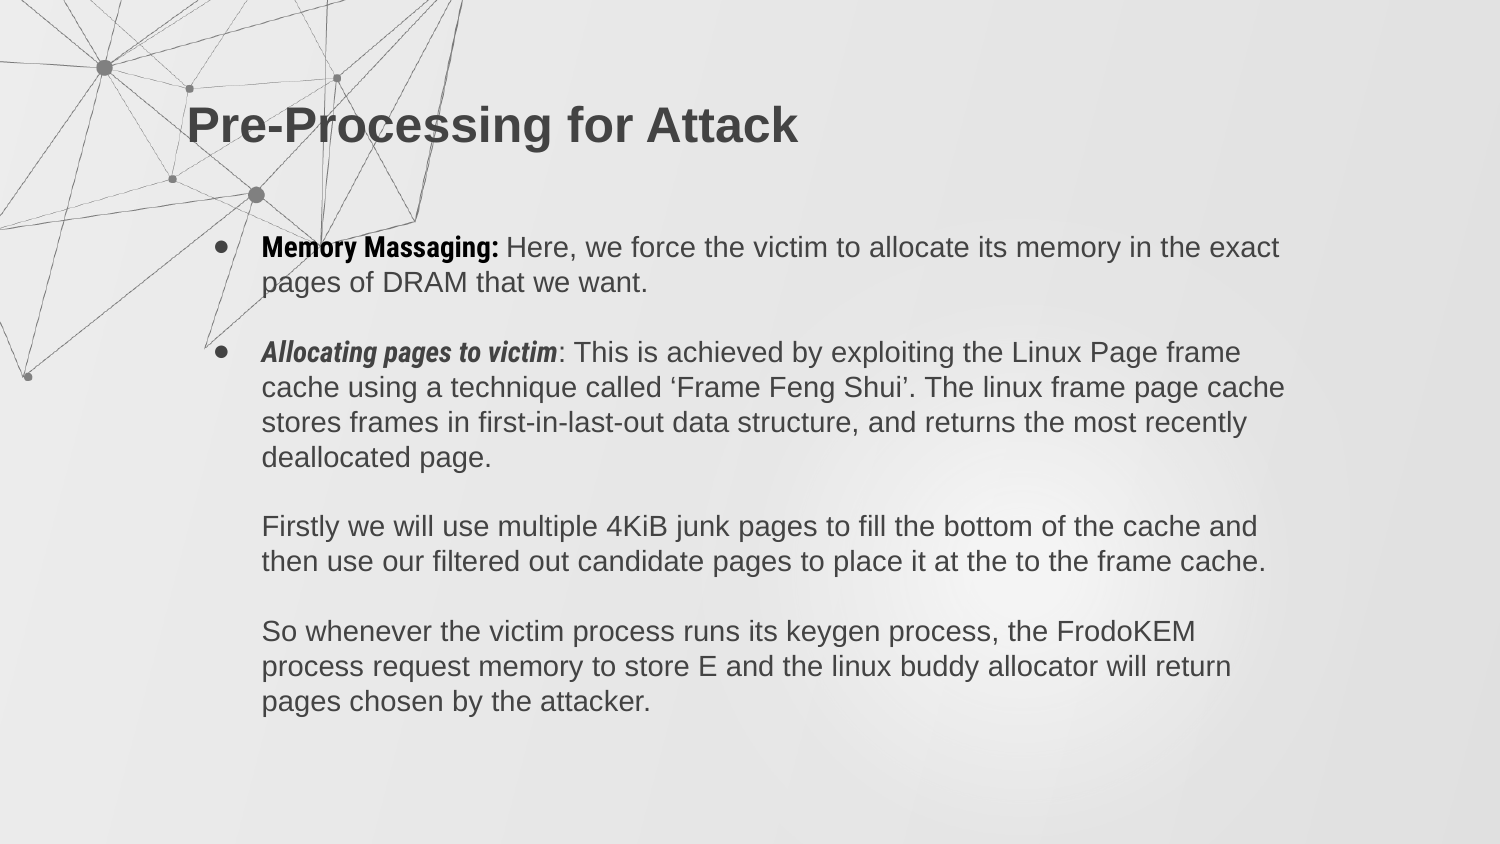

Pre-Processing for Attack

Memory Massaging: Here, we force the victim to allocate its memory in the exact pages of DRAM that we want.

Allocating pages to victim: This is achieved by exploiting the Linux Page frame cache using a technique called ‘Frame Feng Shui’. The linux frame page cache stores frames in first-in-last-out data structure, and returns the most recently deallocated page.

Firstly we will use multiple 4KiB junk pages to fill the bottom of the cache and then use our filtered out candidate pages to place it at the to the frame cache.

So whenever the victim process runs its keygen process, the FrodoKEM process request memory to store E and the linux buddy allocator will return pages chosen by the attacker.